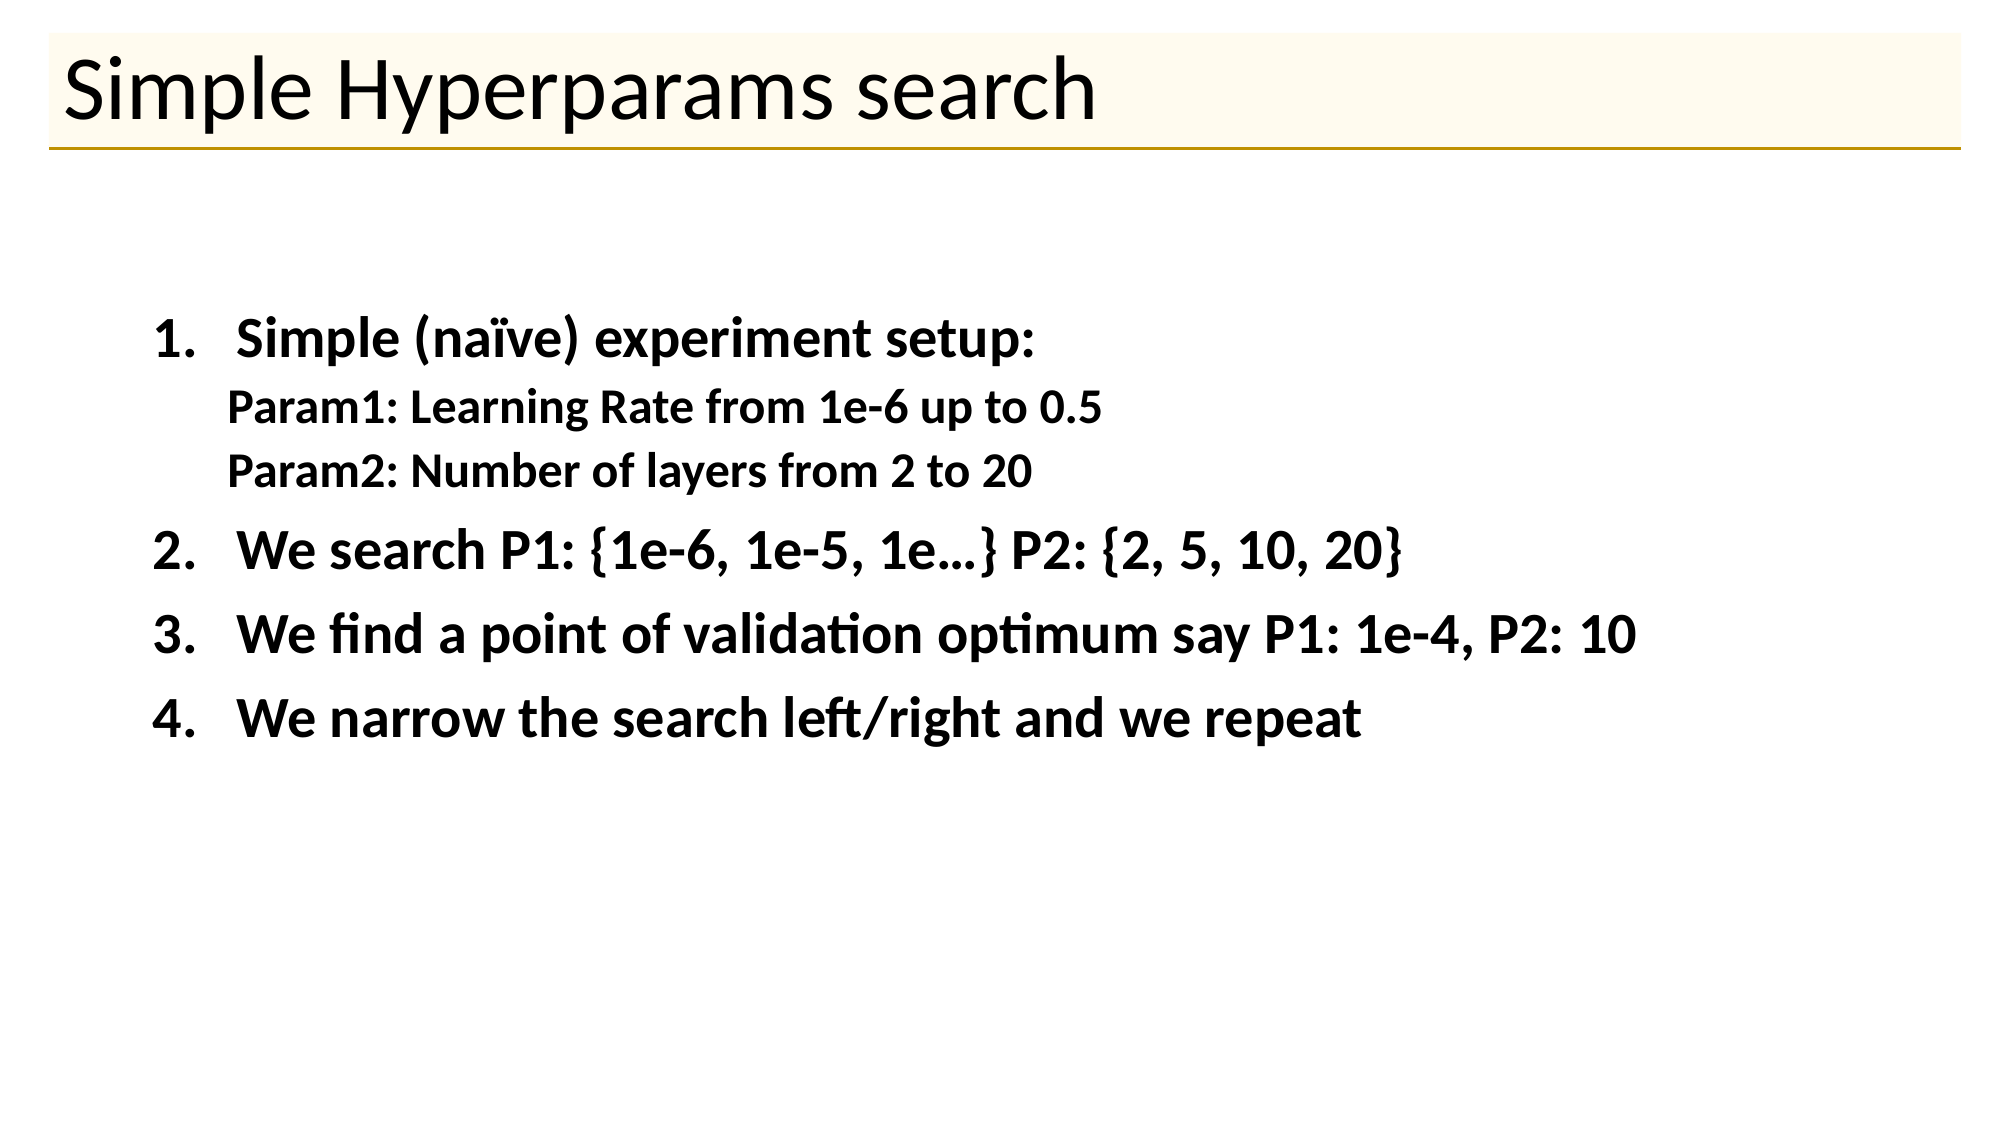

# Simple Hyperparams search
Simple (naïve) experiment setup:
Param1: Learning Rate from 1e-6 up to 0.5
Param2: Number of layers from 2 to 20
We search P1: {1e-6, 1e-5, 1e…} P2: {2, 5, 10, 20}
We find a point of validation optimum say P1: 1e-4, P2: 10
We narrow the search left/right and we repeat